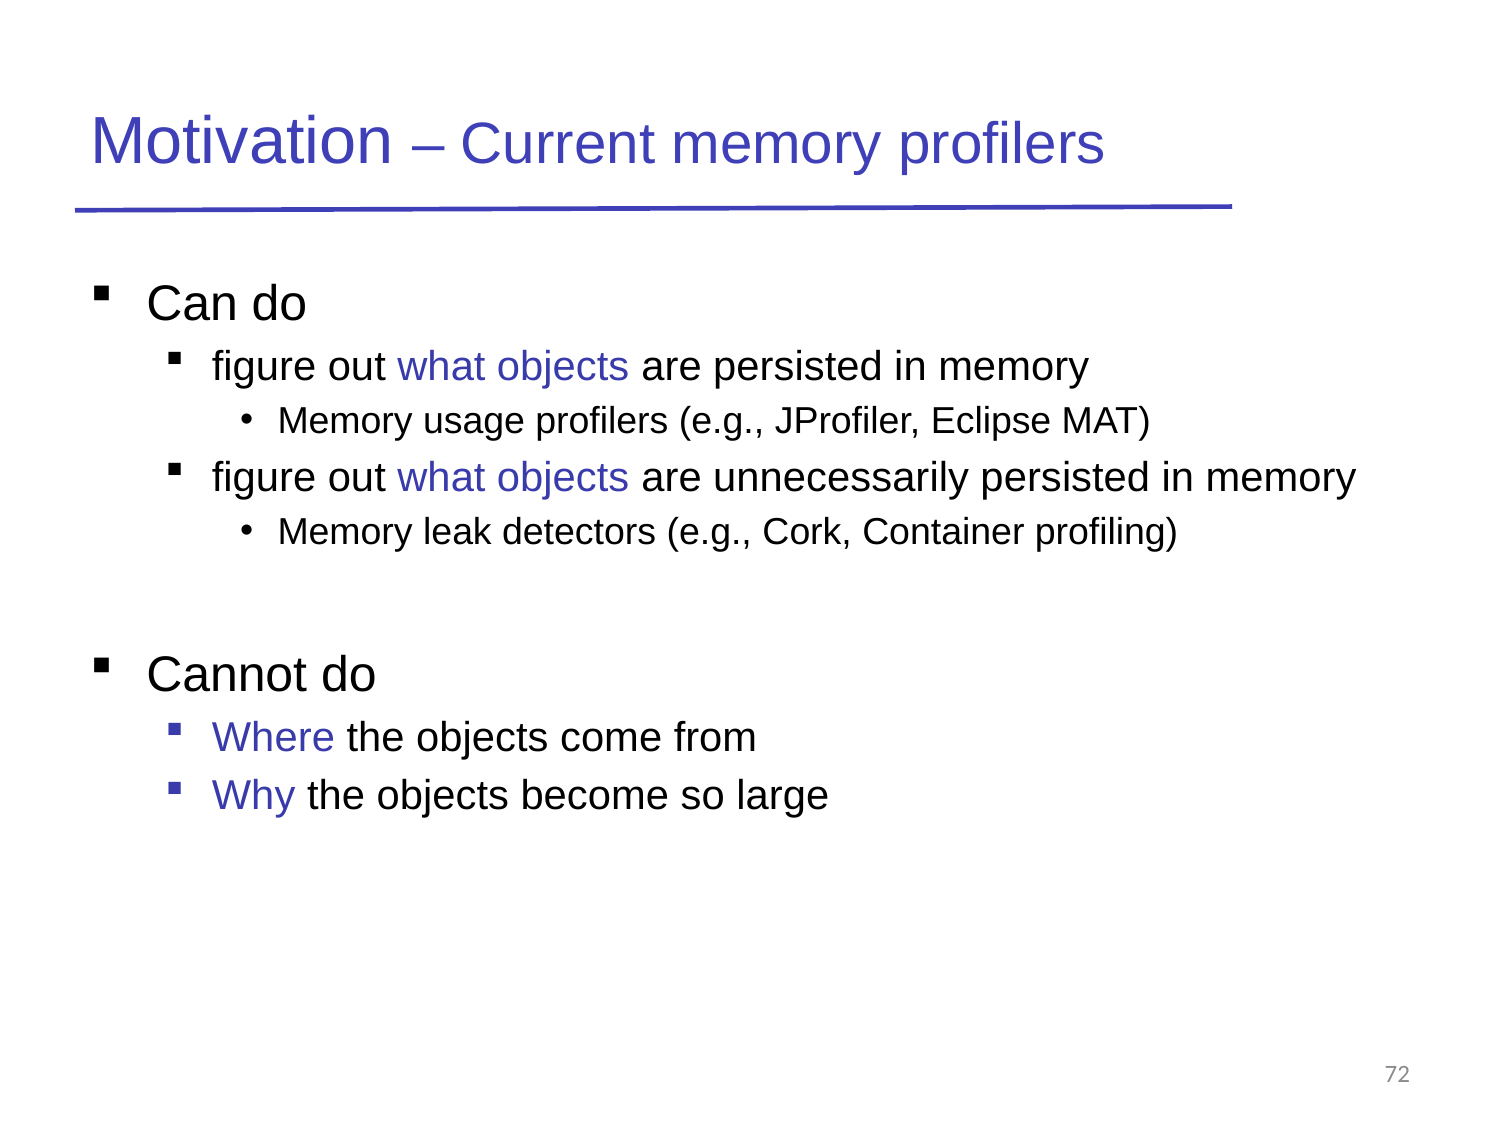

# Motivation – Current memory profilers
Can do
figure out what objects are persisted in memory
Memory usage profilers (e.g., JProfiler, Eclipse MAT)
figure out what objects are unnecessarily persisted in memory
Memory leak detectors (e.g., Cork, Container profiling)

Cannot do
Where the objects come from
Why the objects become so large

72